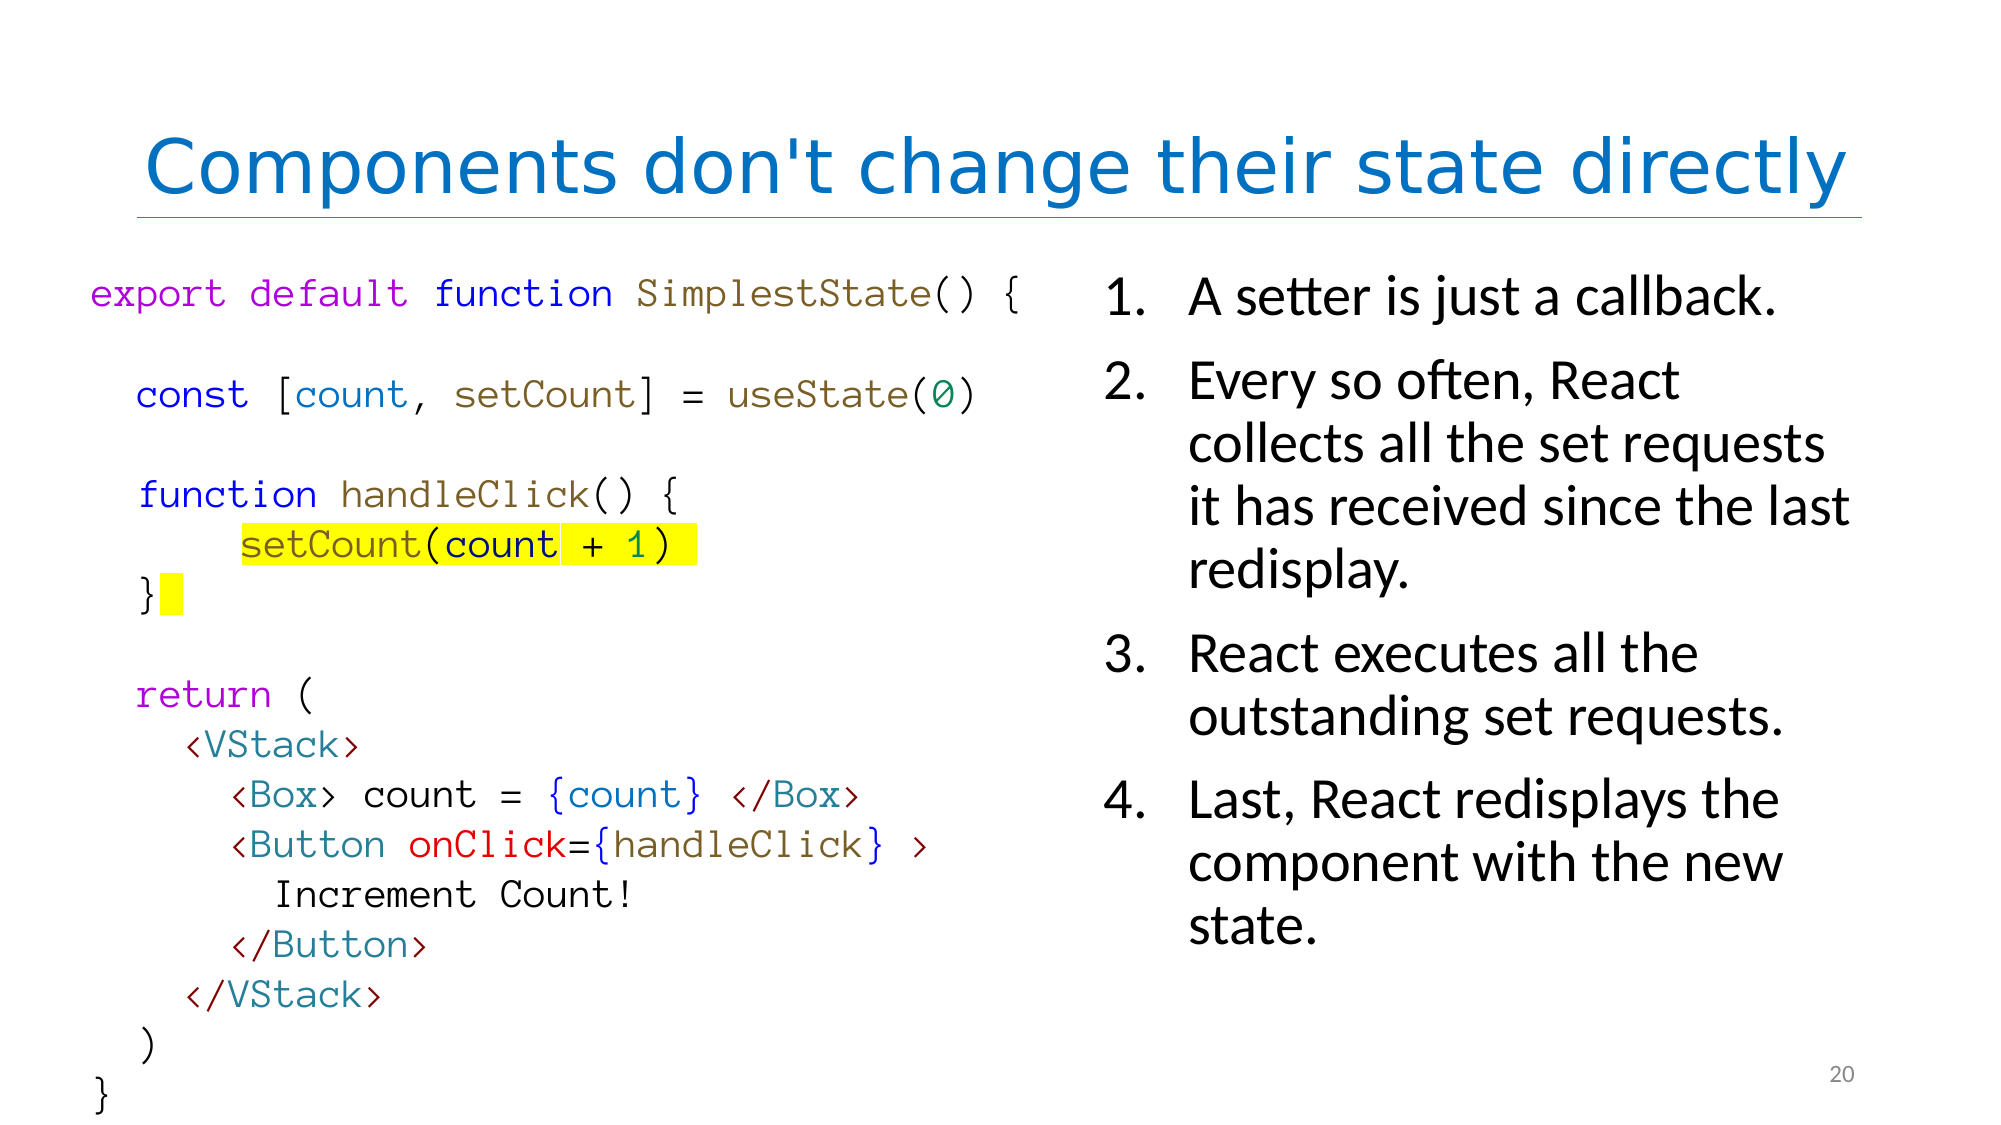

# Components don't change their state directly
export default function SimplestState() {

  const [count, setCount] = useState(0)
  function handleClick() {
	setCount(count + 1)
  }
  return (
    <VStack>
      <Box> count = {count} </Box>
      <Button onClick={handleClick} >
        Increment Count!
      </Button>
    </VStack>
  )
}
A setter is just a callback.
Every so often, React collects all the set requests it has received since the last redisplay.
React executes all the outstanding set requests.
Last, React redisplays the component with the new state.
20